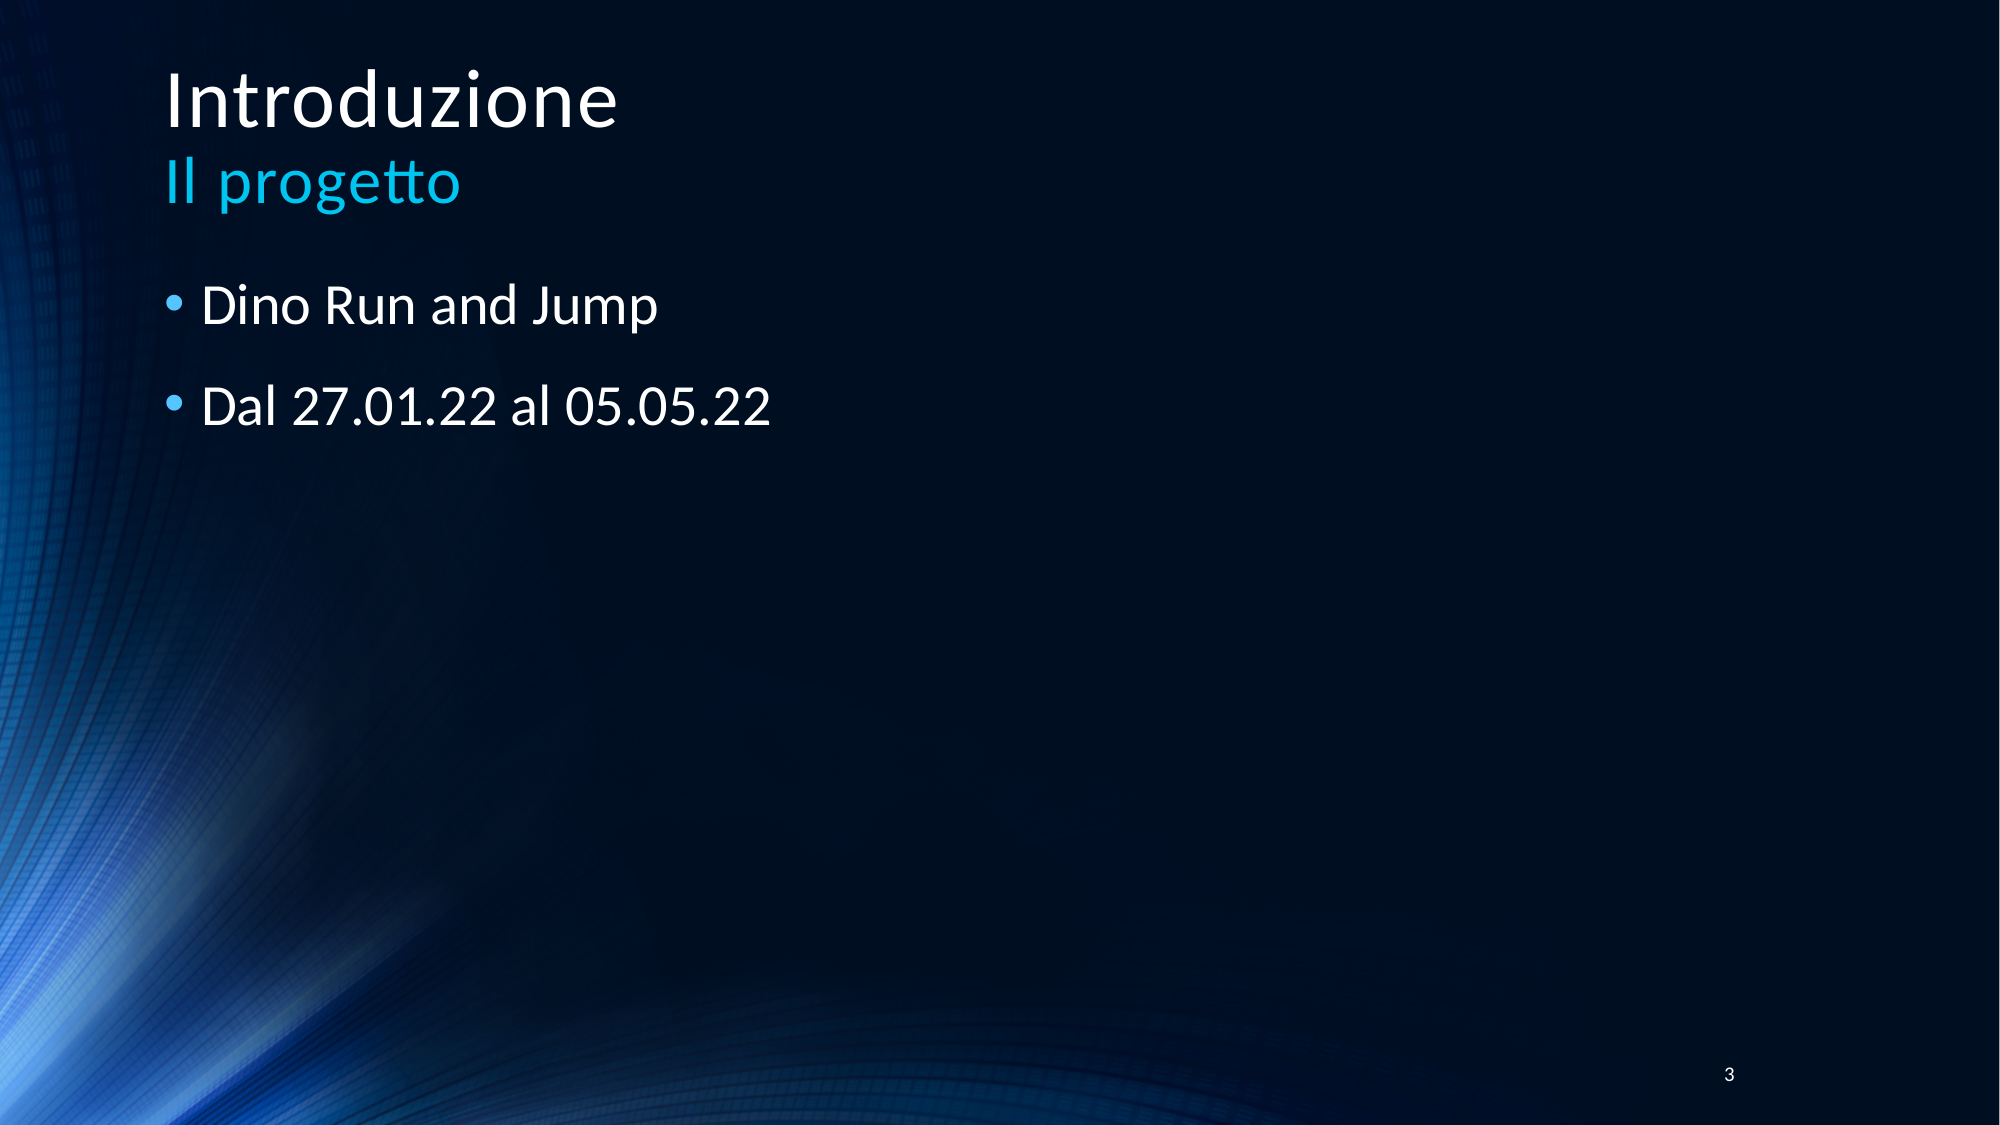

# Introduzione Il progetto
Dino Run and Jump
Dal 27.01.22 al 05.05.22

3